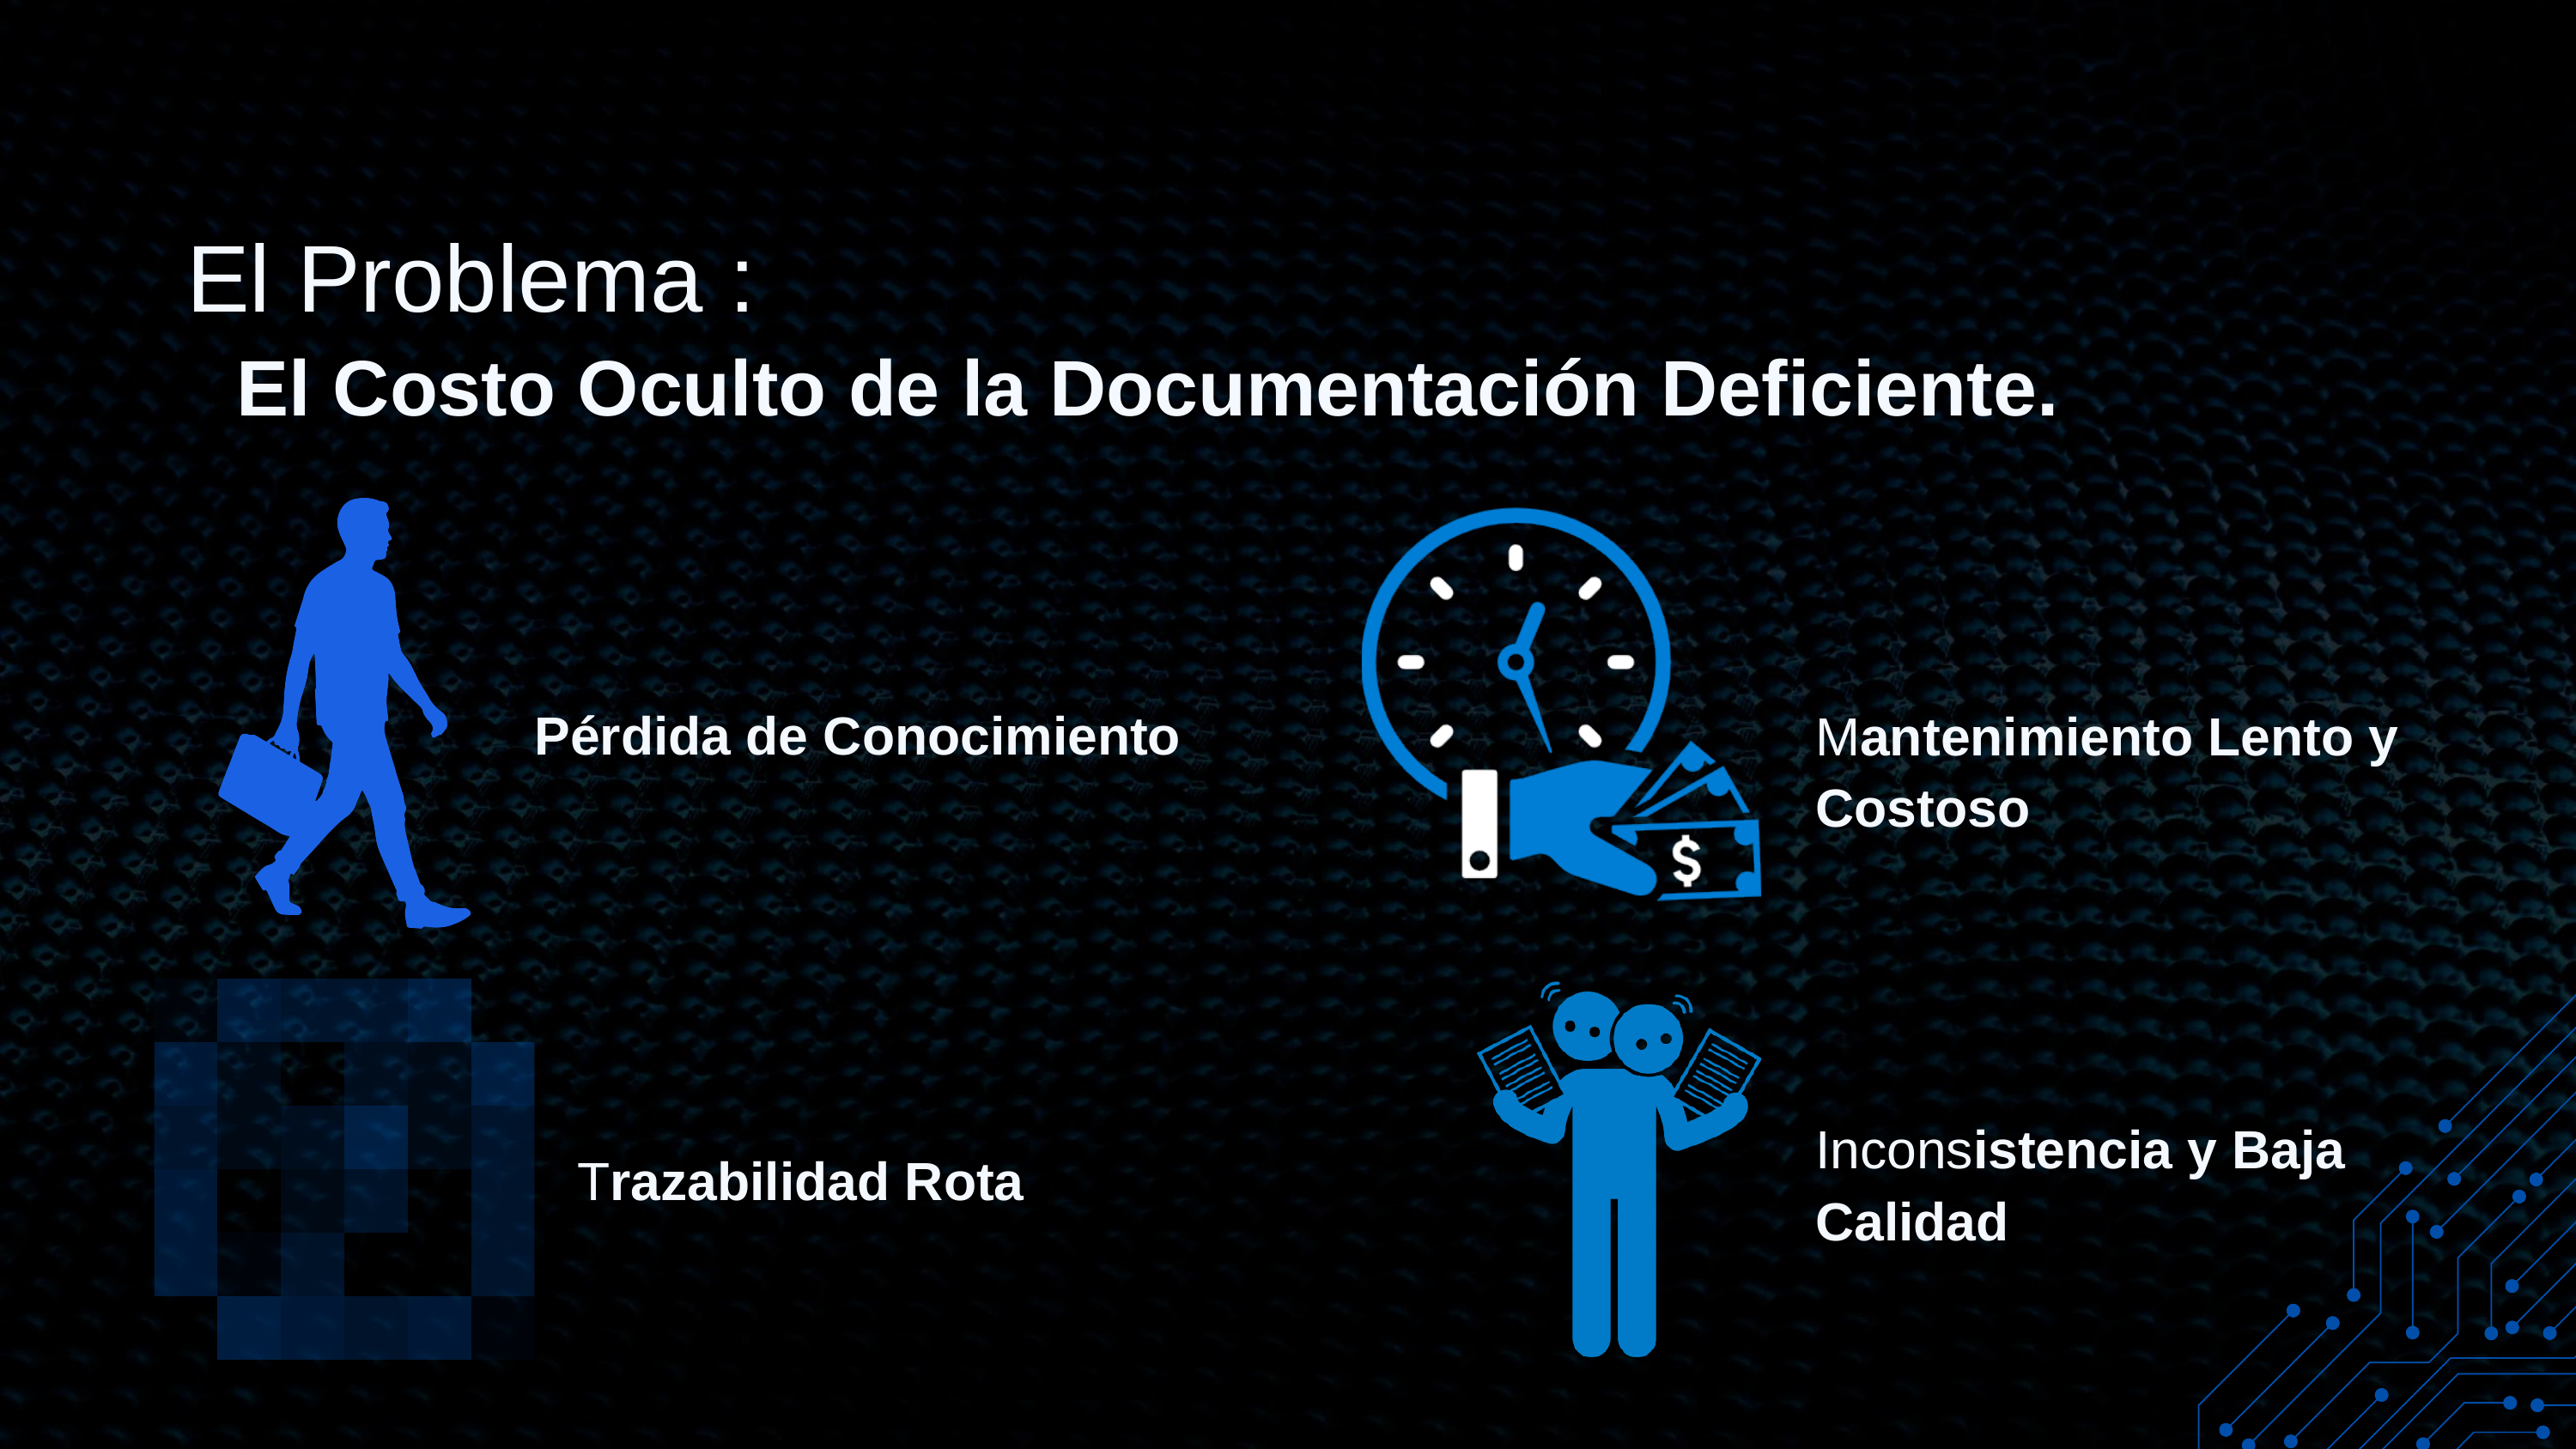

El Problema :

El Costo Oculto de la Documentación Deficiente.

Pérdida de Conocimiento
Mantenimiento Lento y Costoso

Inconsistencia y Baja Calidad
Trazabilidad Rota